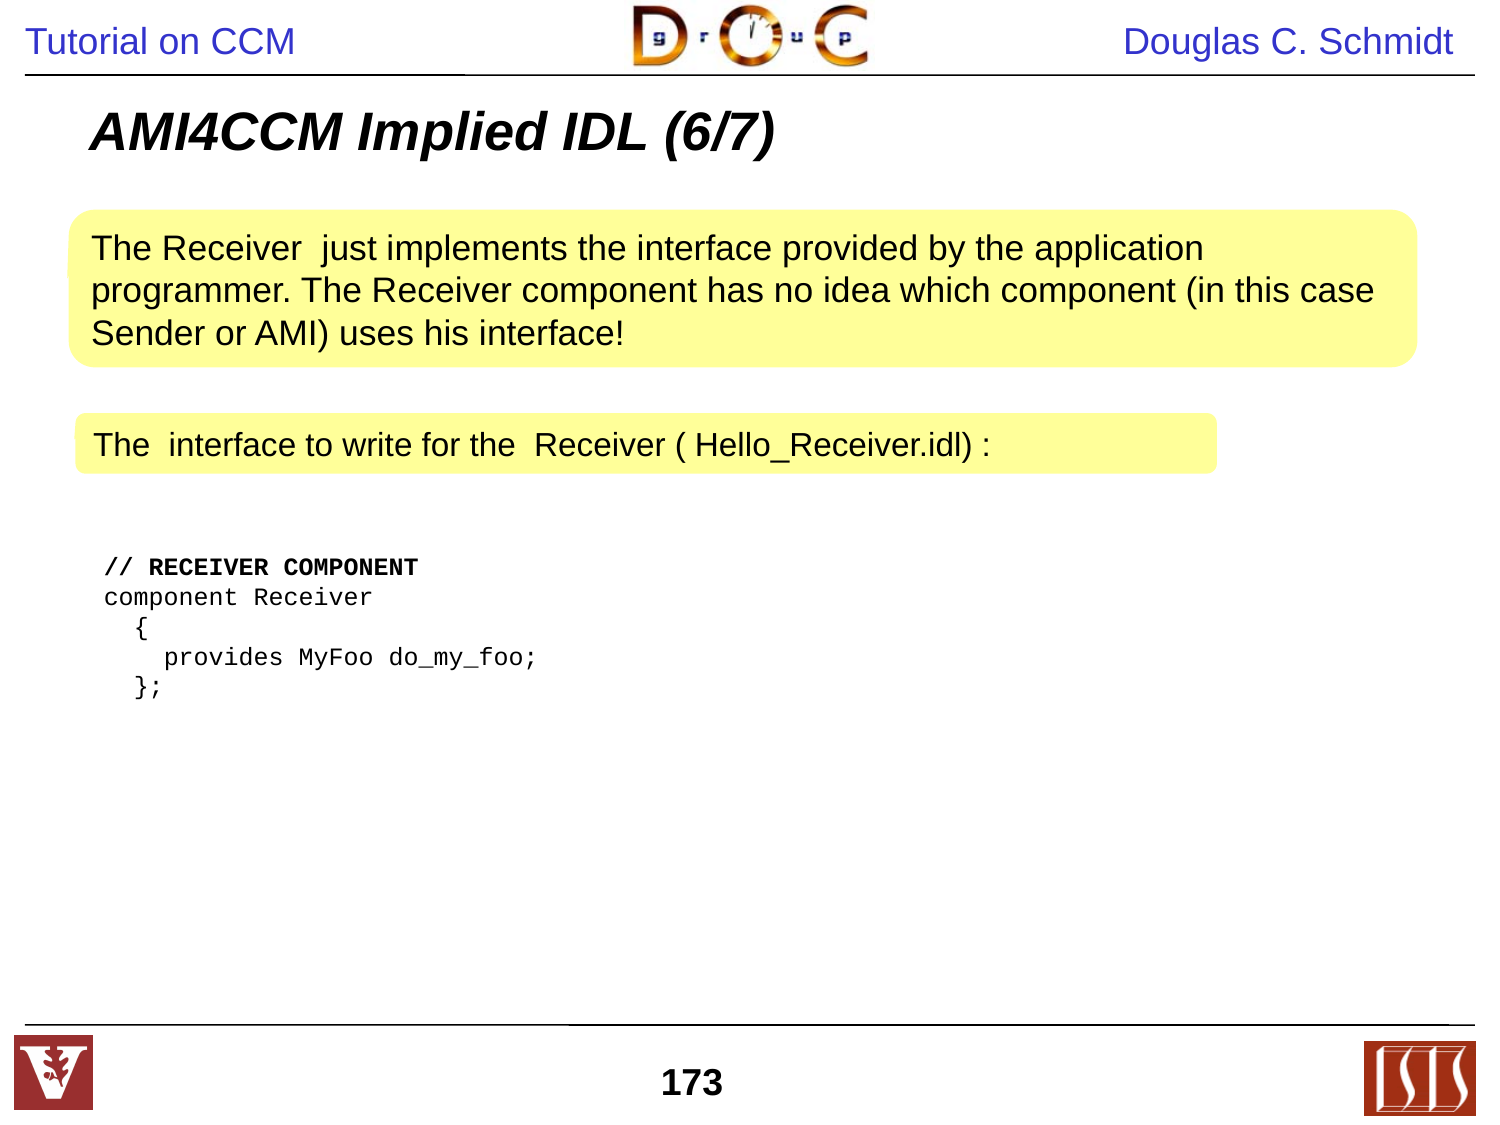

AMI4CCM Implied IDL (6/7)

The Receiver  just implements the interface provided by the application programmer. The Receiver component has no idea which component (in this case Sender or AMI) uses his interface!

The  interface to write for the  Receiver ( Hello_Receiver.idl) :

// RECEIVER COMPONENT
component Receiver
  {
    provides MyFoo do_my_foo;
  };